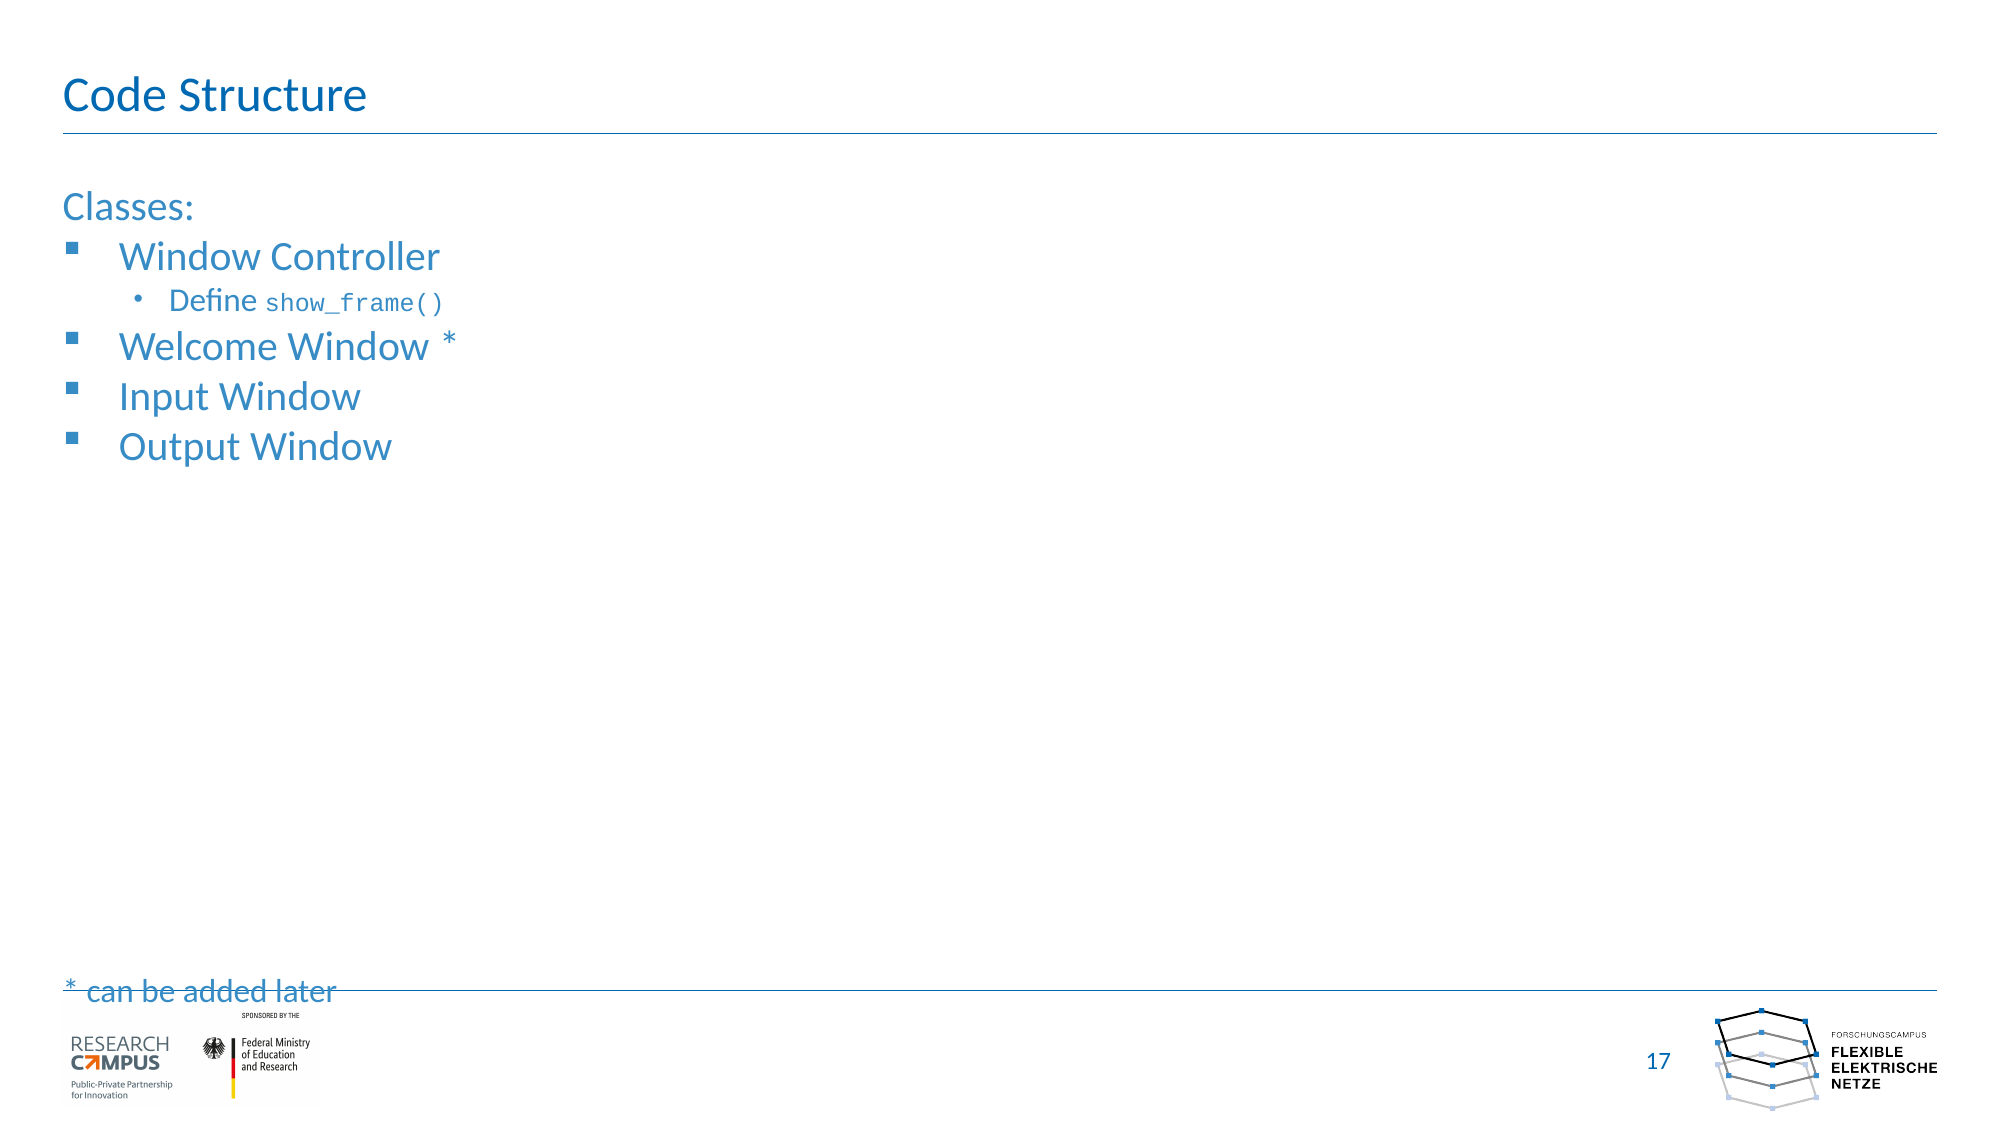

# Code Structure
Classes:
Window Controller
Define show_frame()
Welcome Window *
Input Window
Output Window

* can be added later